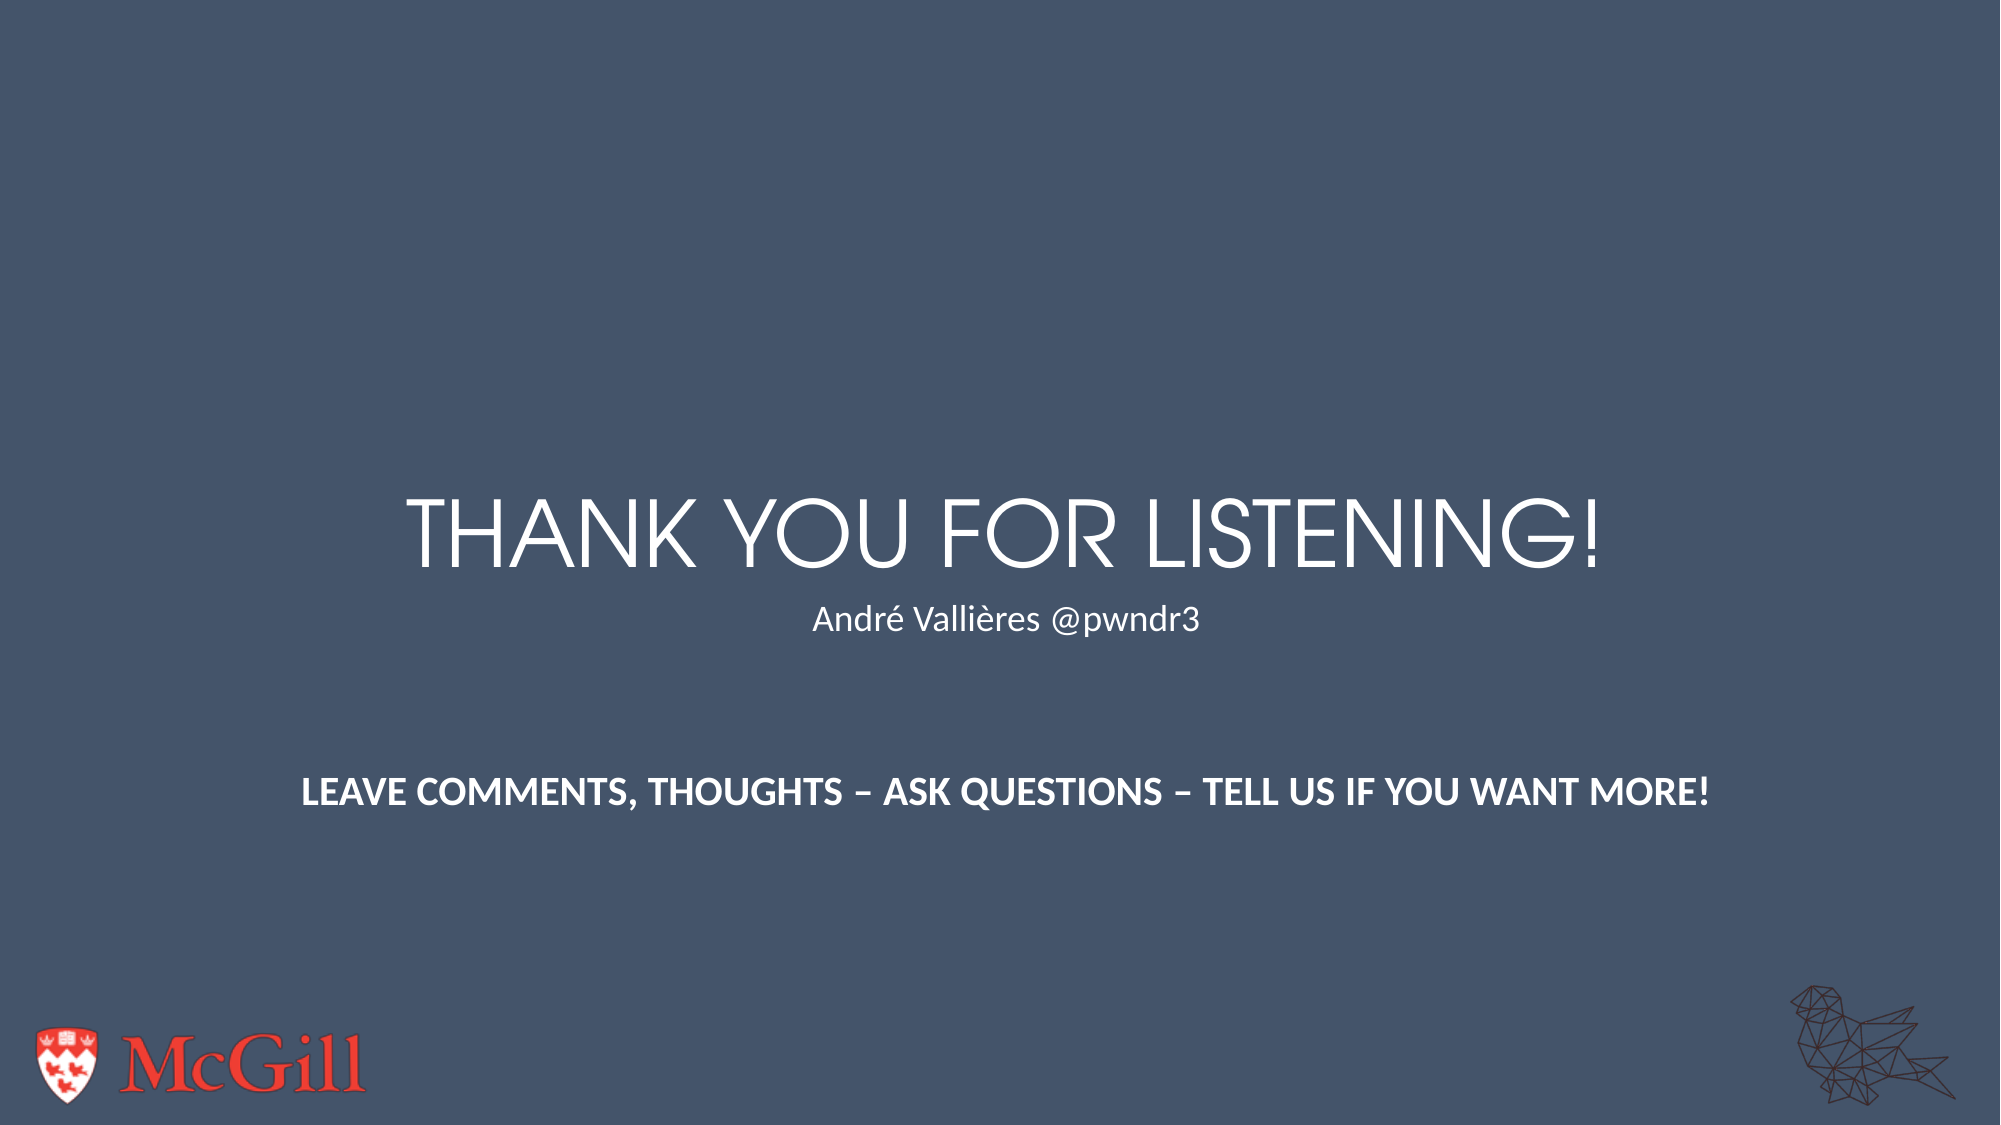

# Thank you for listening!
André Vallières @pwndr3
Leave comments, thoughts – ask questions – tell us if you want more!